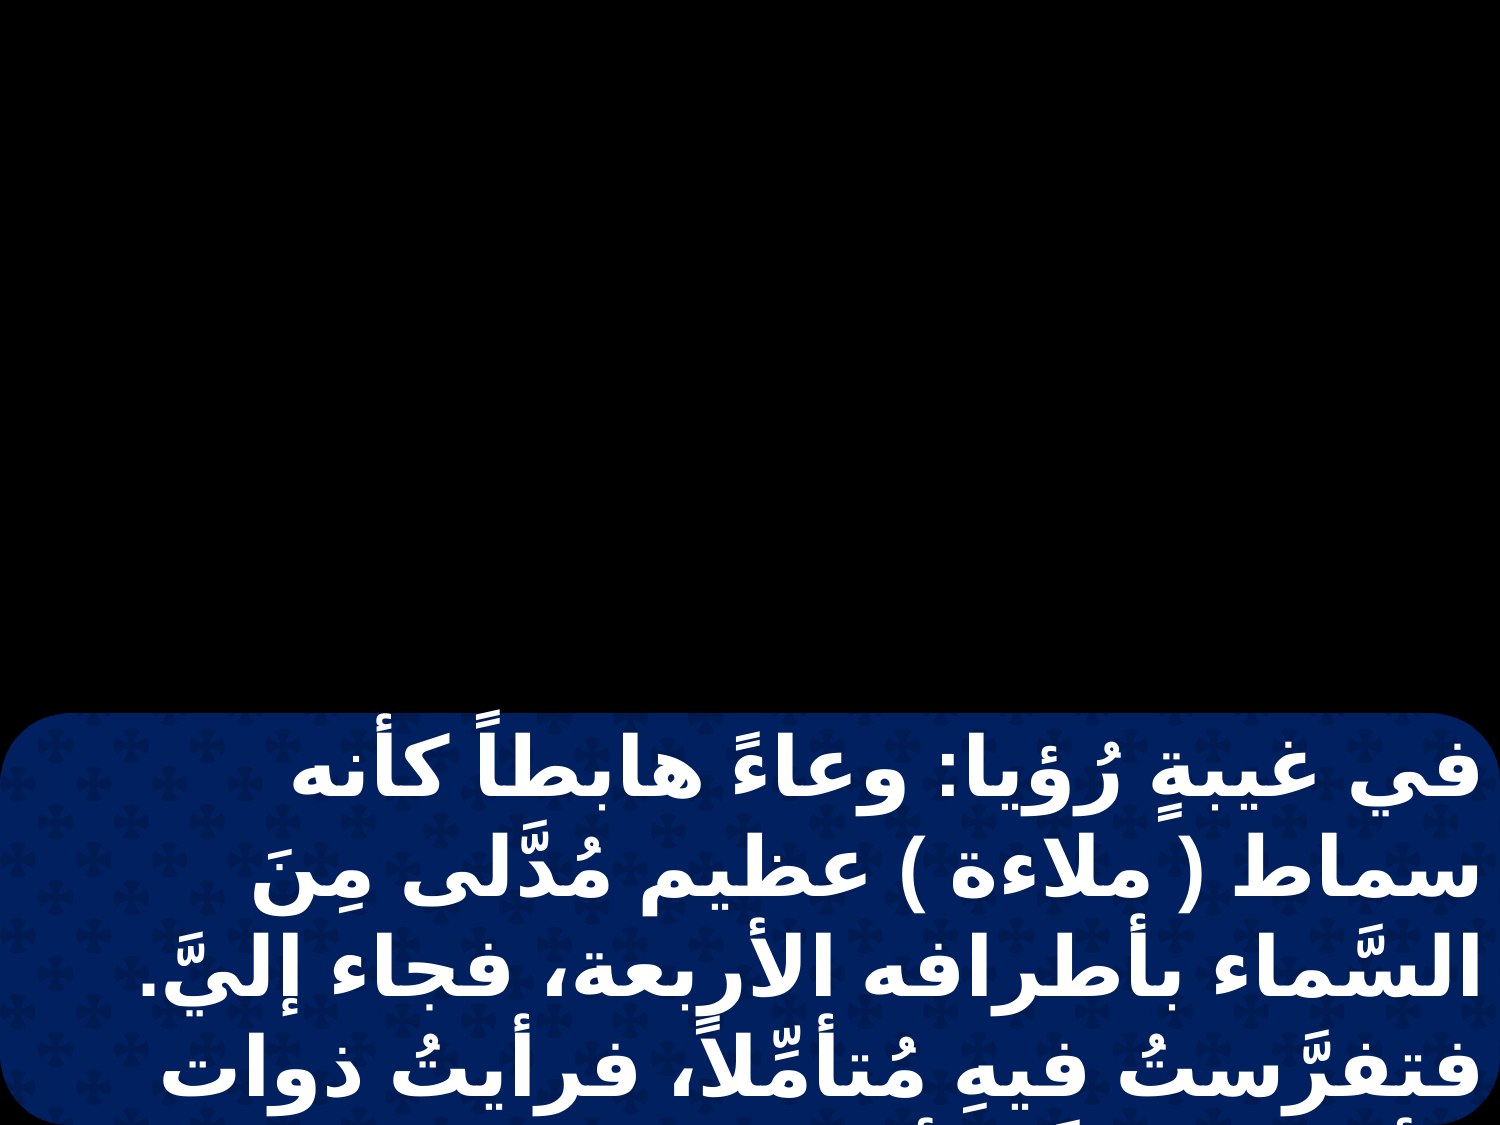

في غيبةٍ رُؤيا: وعاءً هابطاً كأنه سماط ( ملاءة ) عظيم مُدَّلى مِنَ السَّماء بأطرافه الأربعة، فجاء إليَّ. فتفرَّستُ فيهِ مُتأمِّلاً، فرأيتُ ذوات الأربع دوابَّ الأرضِ والوُحُوش والزَّحَّافات وطُيُور السَّماء.